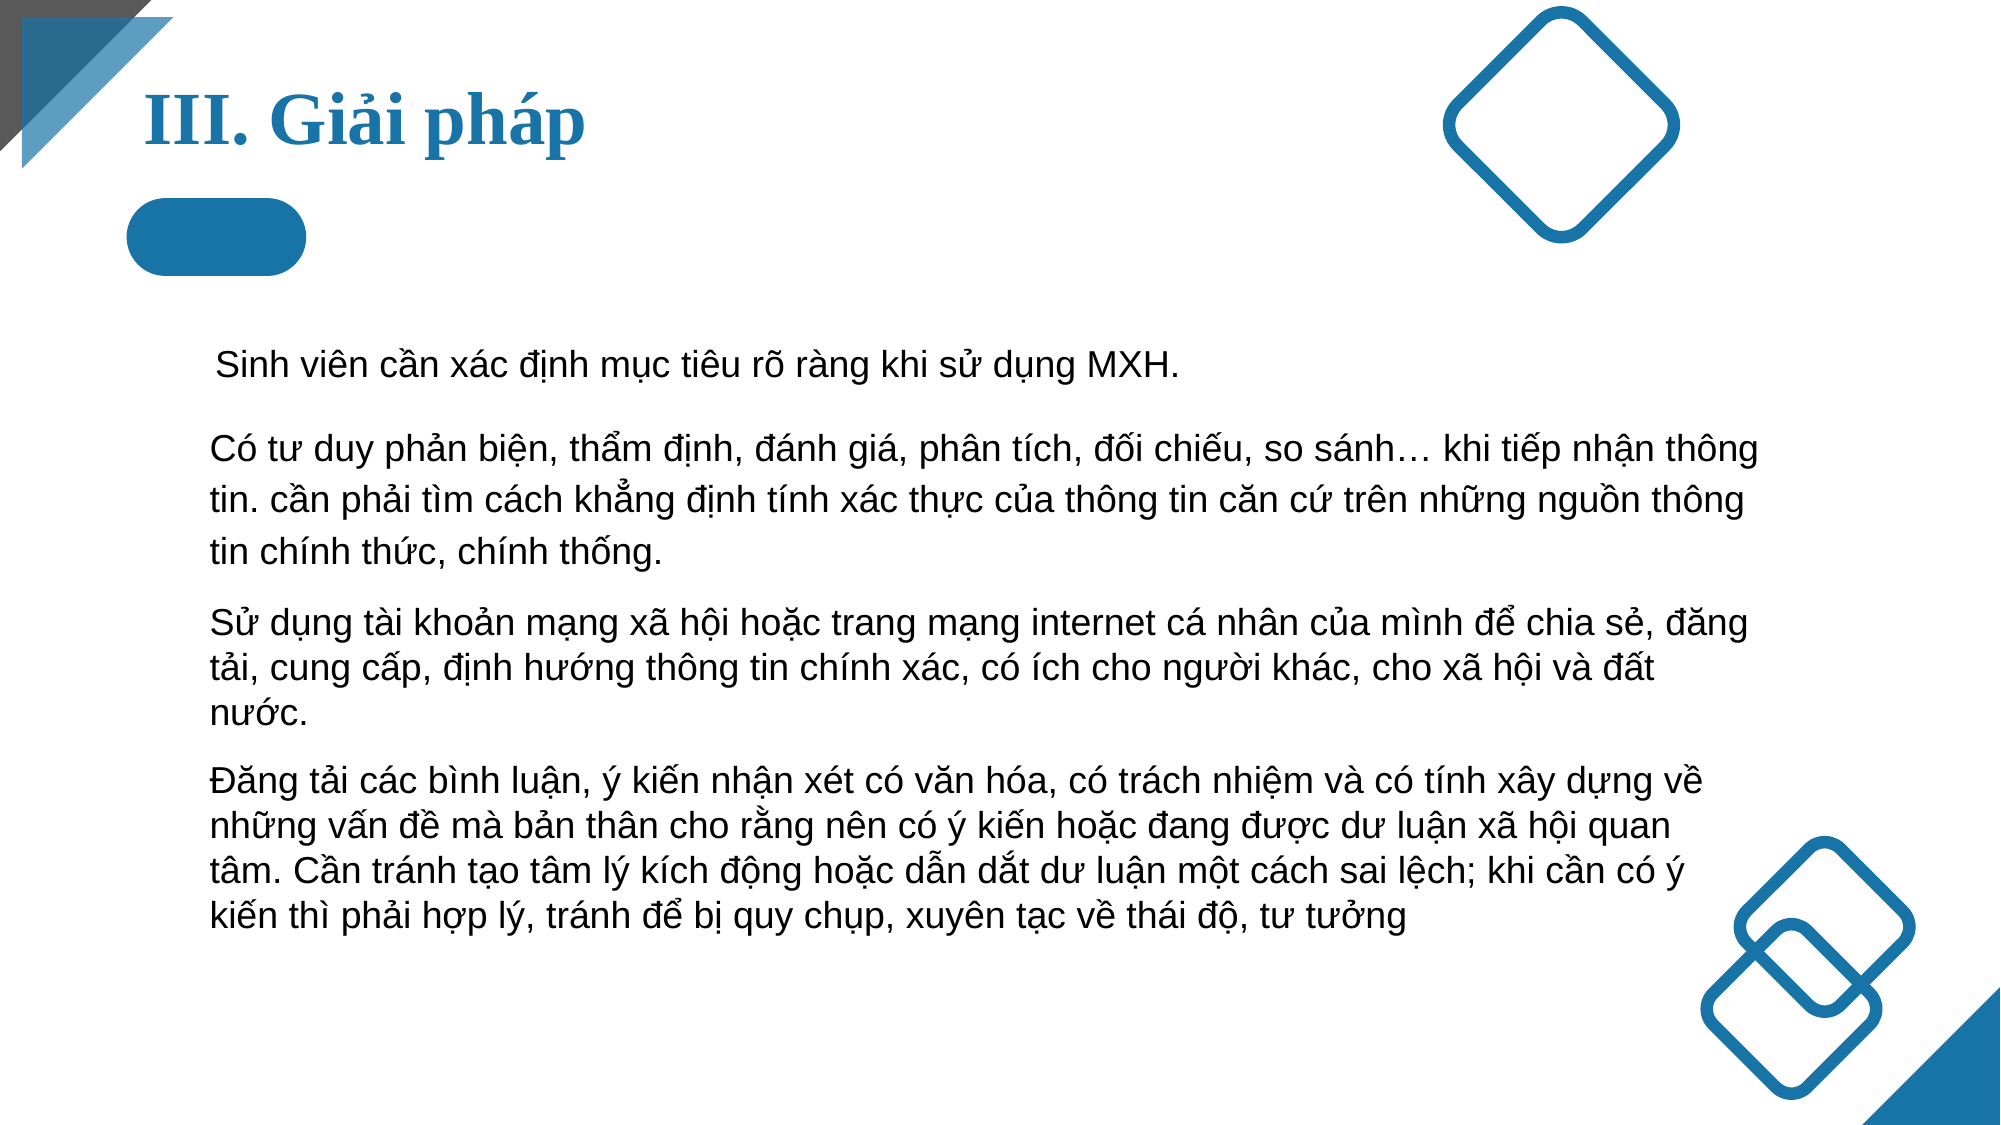

III. Giải pháp

Sinh viên cần xác định mục tiêu rõ ràng khi sử dụng MXH.
Có tư duy phản biện, thẩm định, đánh giá, phân tích, đối chiếu, so sánh… khi tiếp nhận thông tin. cần phải tìm cách khẳng định tính xác thực của thông tin căn cứ trên những nguồn thông tin chính thức, chính thống.
Sử dụng tài khoản mạng xã hội hoặc trang mạng internet cá nhân của mình để chia sẻ, đăng tải, cung cấp, định hướng thông tin chính xác, có ích cho người khác, cho xã hội và đất nước.
Đăng tải các bình luận, ý kiến nhận xét có văn hóa, có trách nhiệm và có tính xây dựng về những vấn đề mà bản thân cho rằng nên có ý kiến hoặc đang được dư luận xã hội quan tâm. Cần tránh tạo tâm lý kích động hoặc dẫn dắt dư luận một cách sai lệch; khi cần có ý kiến thì phải hợp lý, tránh để bị quy chụp, xuyên tạc về thái độ, tư tưởng